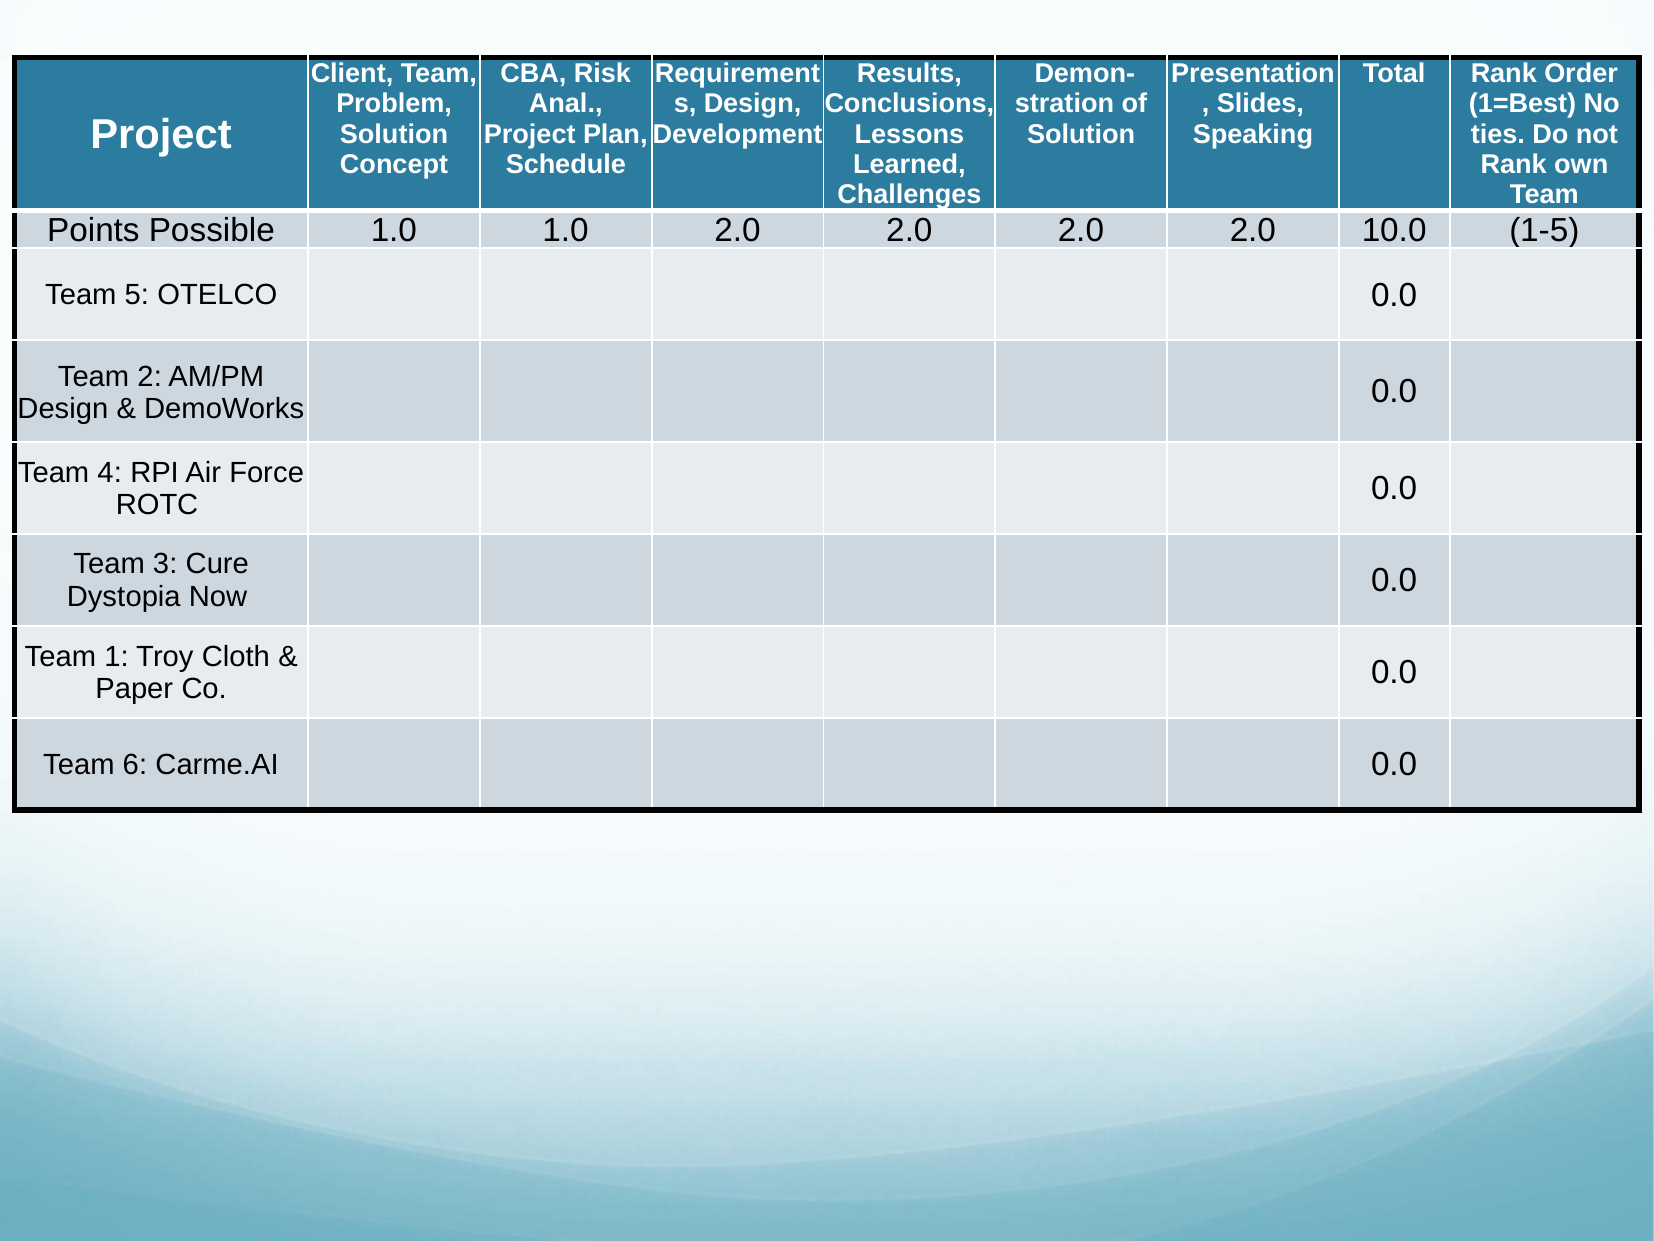

| Project | Client, Team, Problem, Solution Concept | CBA, Risk Anal., Project Plan, Schedule | Requirements, Design, Development | Results, Conclusions, Lessons Learned, Challenges | Demon-stration of Solution | Presentation, Slides, Speaking | Total | Rank Order (1=Best) No ties. Do not Rank own Team |
| --- | --- | --- | --- | --- | --- | --- | --- | --- |
| Points Possible | 1.0 | 1.0 | 2.0 | 2.0 | 2.0 | 2.0 | 10.0 | (1-5) |
| Team 5: OTELCO |  |  |  |  |  |  | 0.0 |  |
| Team 2: AM/PM Design & DemoWorks |  |  |  |  |  |  | 0.0 |  |
| Team 4: RPI Air Force ROTC |  |  |  |  |  |  | 0.0 |  |
| Team 3: Cure Dystopia Now |  |  |  |  |  |  | 0.0 |  |
| Team 1: Troy Cloth & Paper Co. |  |  |  |  |  |  | 0.0 |  |
| Team 6: Carme.AI |  |  |  |  |  |  | 0.0 |  |